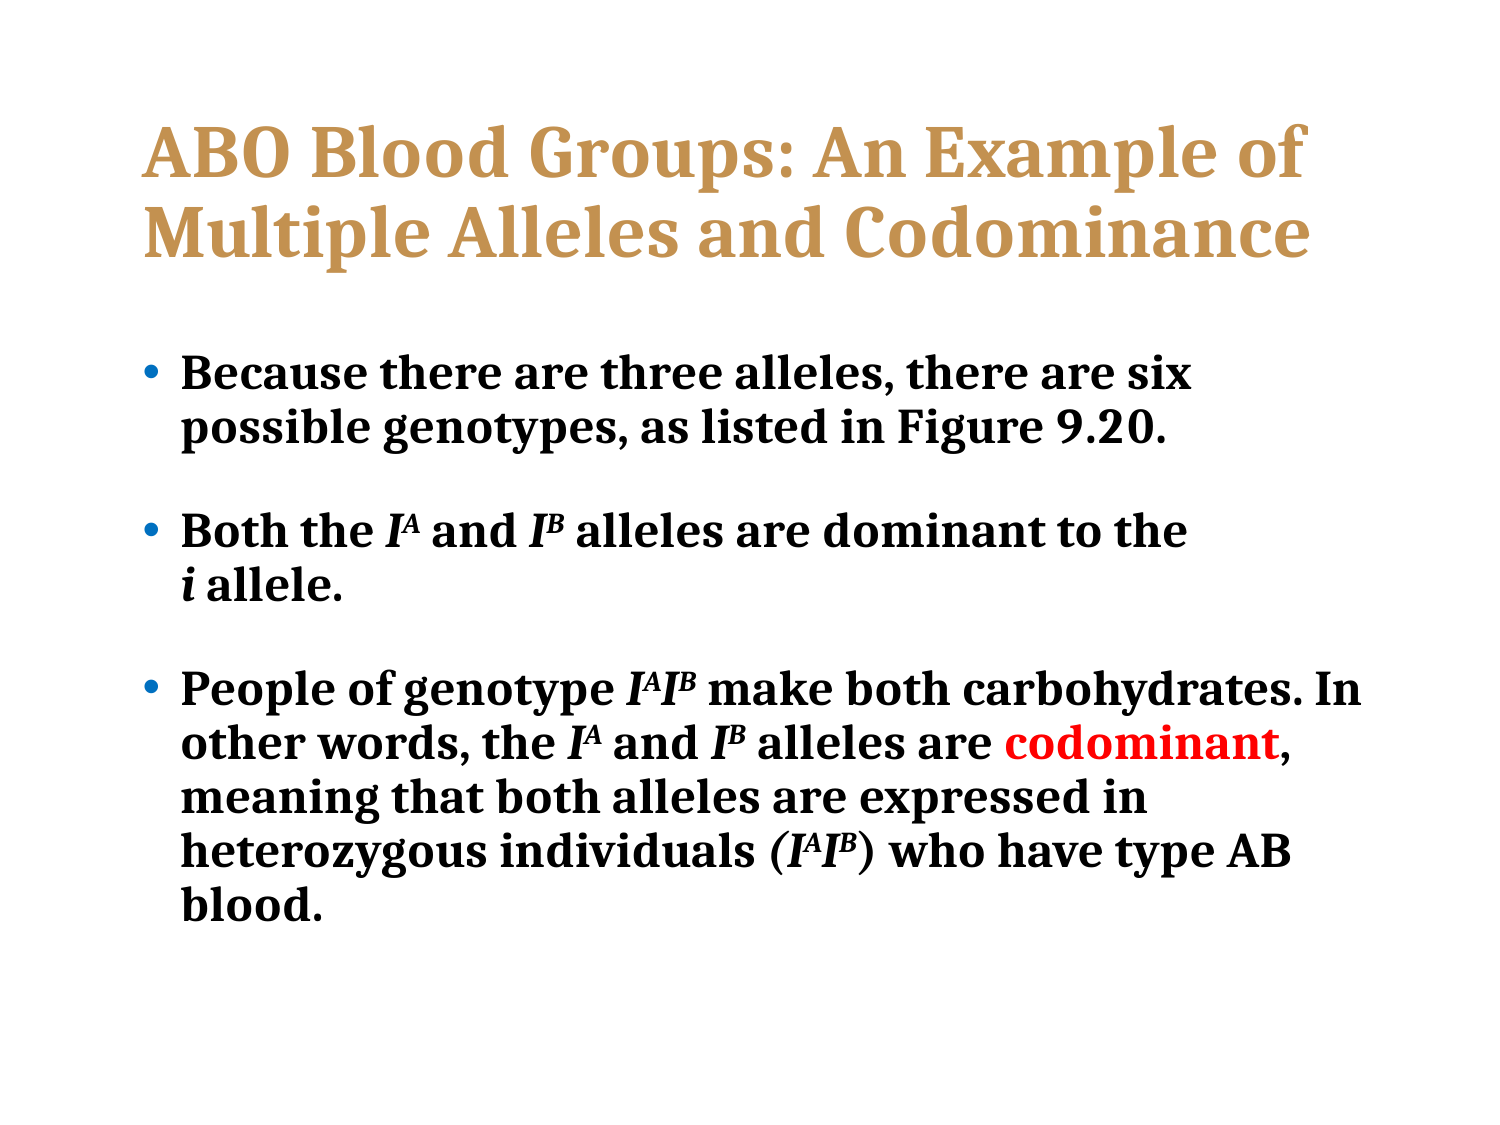

# ABO Blood Groups: An Example of Multiple Alleles and Codominance
Because there are three alleles, there are six possible genotypes, as listed in Figure 9.20.
Both the IA and IB alleles are dominant to the
i allele.
People of genotype IAIB make both carbohydrates. In other words, the IA and IB alleles are codominant, meaning that both alleles are expressed in heterozygous individuals (IAIB) who have type AB blood.